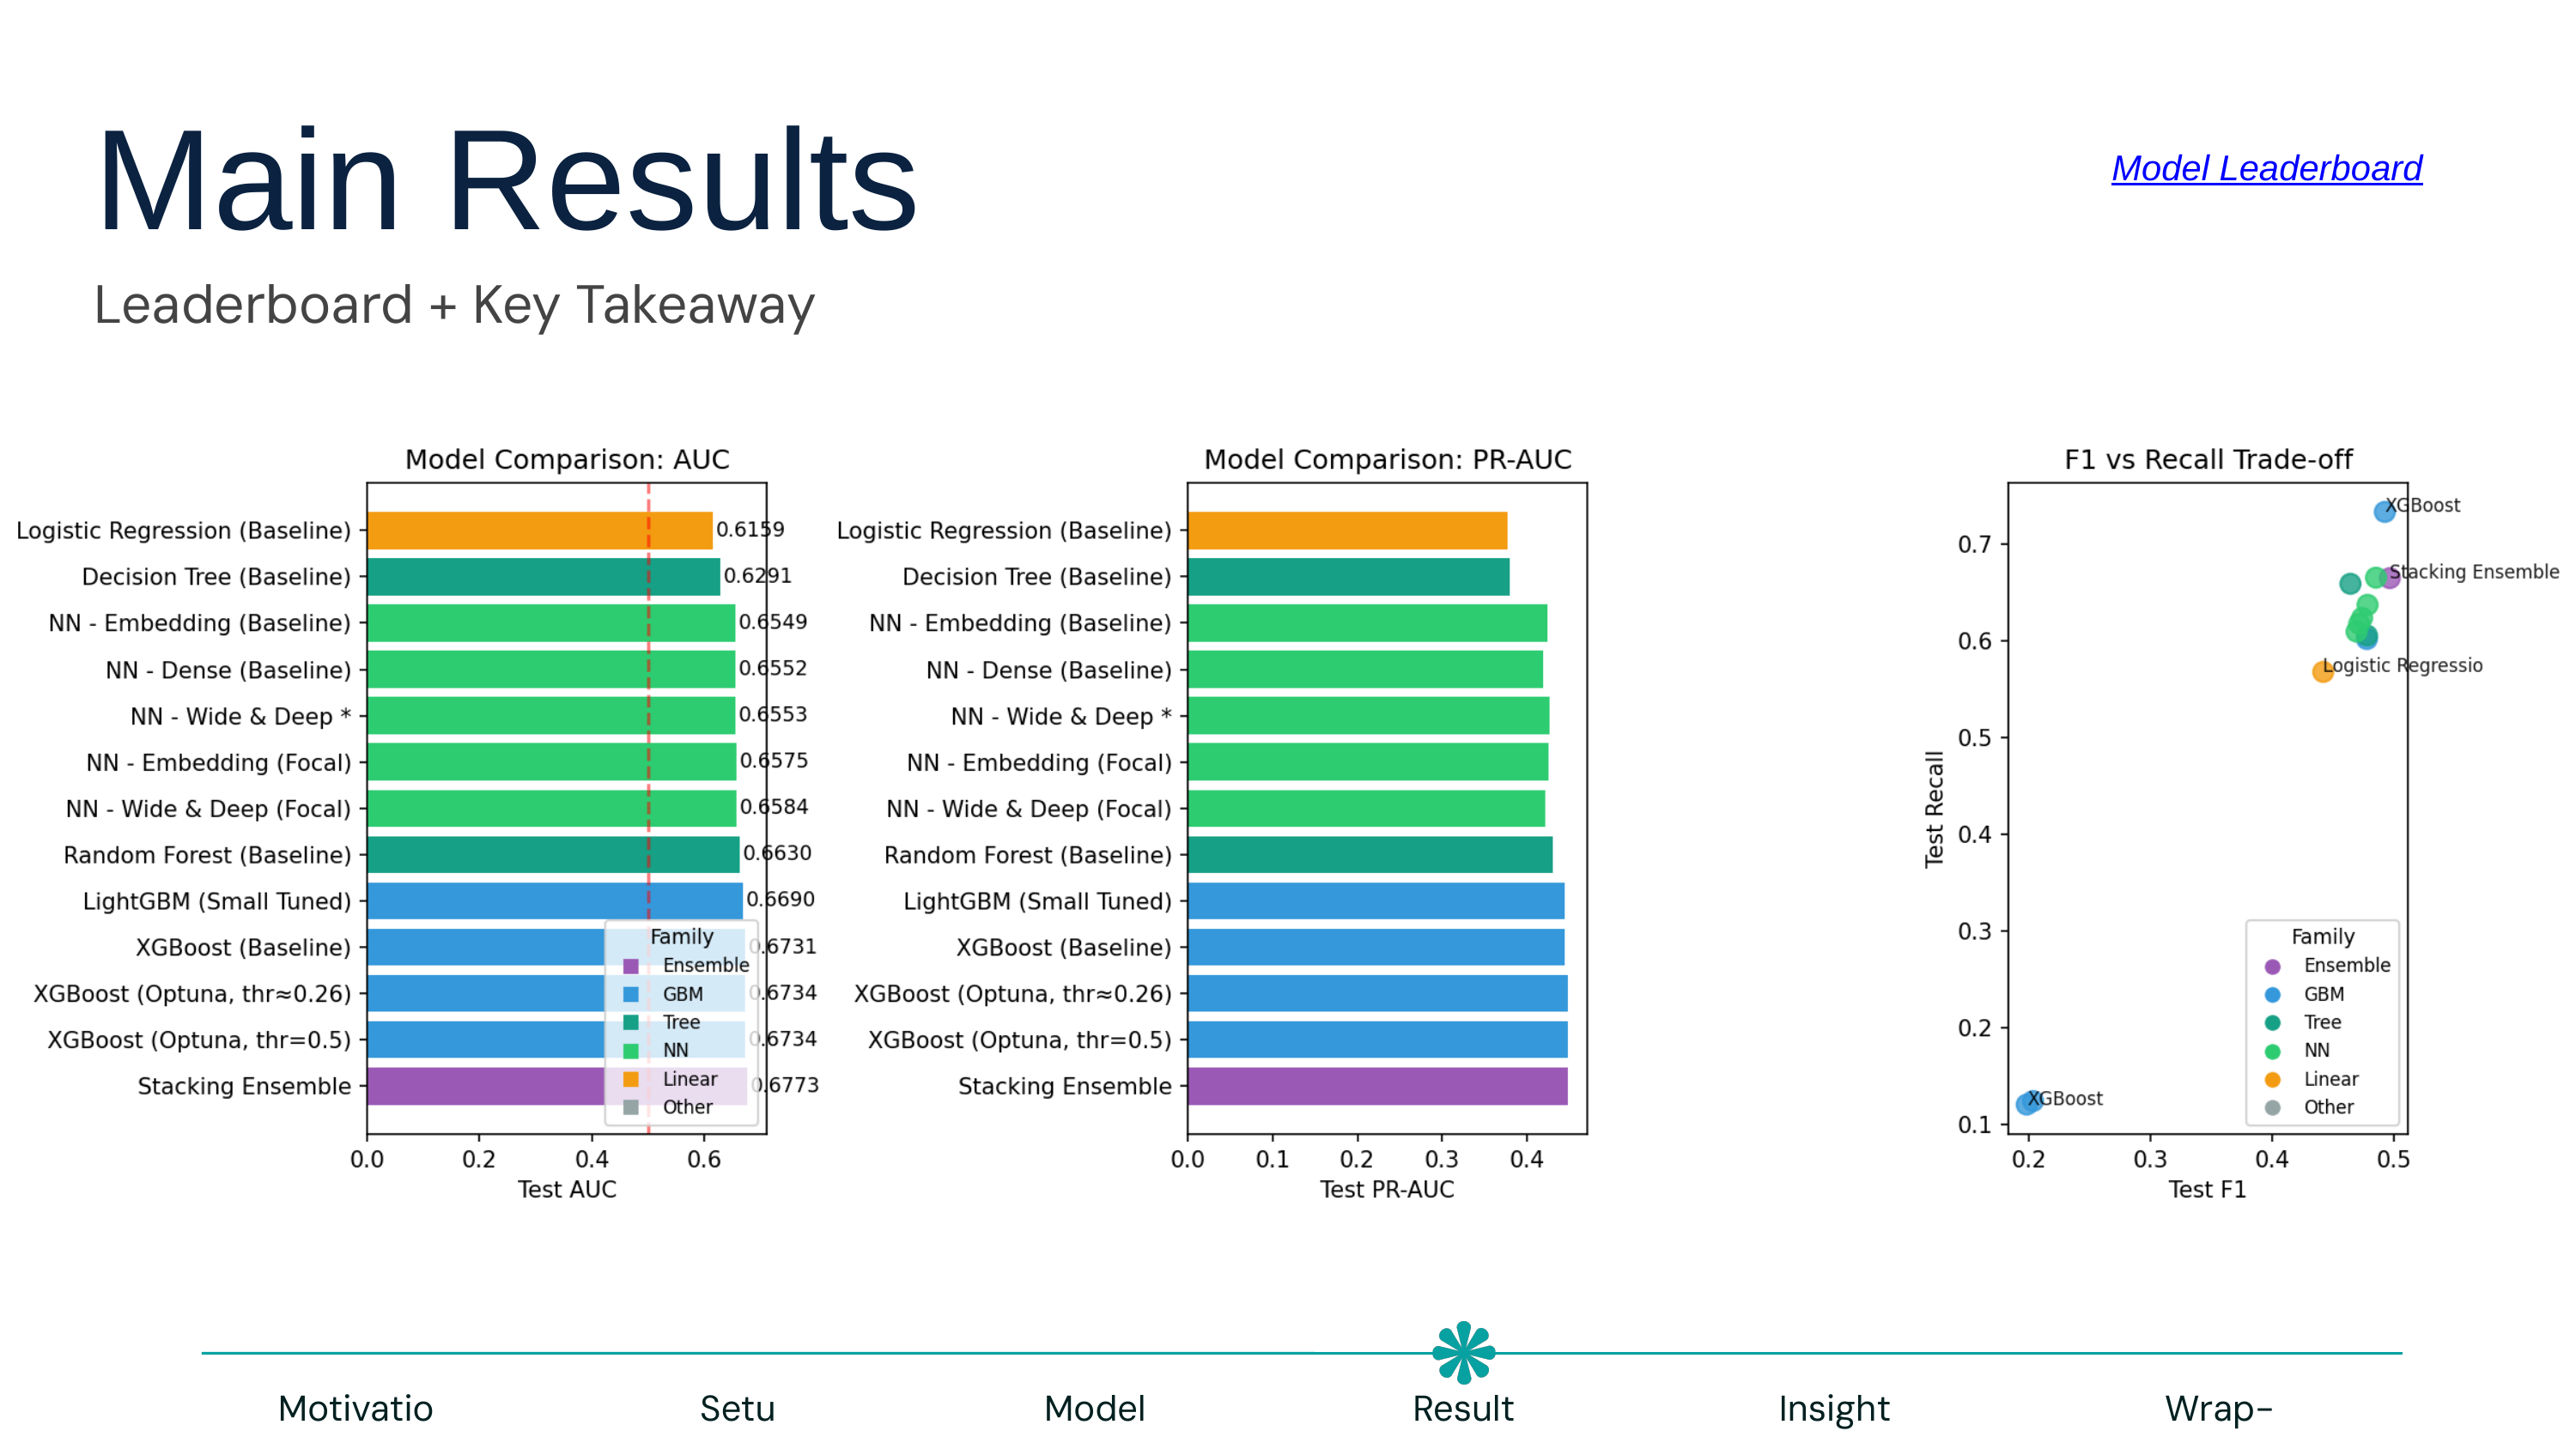

Main Results
Leaderboard + Key Takeaway
Model Leaderboard

Motivation
Setup
Models
Results
Insights
Wrap-up